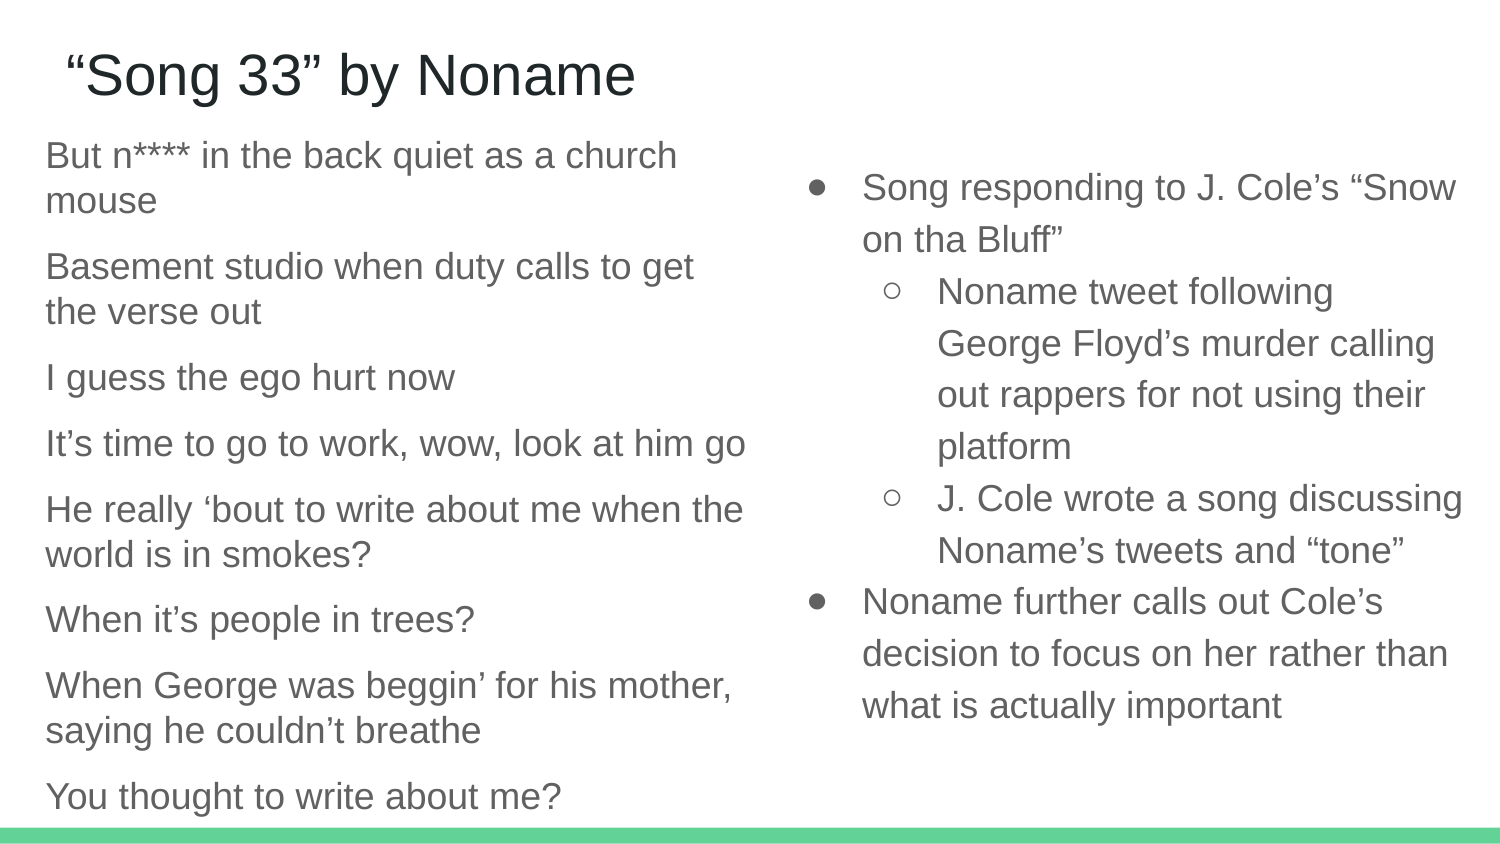

# “Song 33” by Noname
But n**** in the back quiet as a church mouse
Basement studio when duty calls to get the verse out
I guess the ego hurt now
It’s time to go to work, wow, look at him go
He really ‘bout to write about me when the world is in smokes?
When it’s people in trees?
When George was beggin’ for his mother, saying he couldn’t breathe
You thought to write about me?
Song responding to J. Cole’s “Snow on tha Bluff”
Noname tweet following George Floyd’s murder calling out rappers for not using their platform
J. Cole wrote a song discussing Noname’s tweets and “tone”
Noname further calls out Cole’s decision to focus on her rather than what is actually important